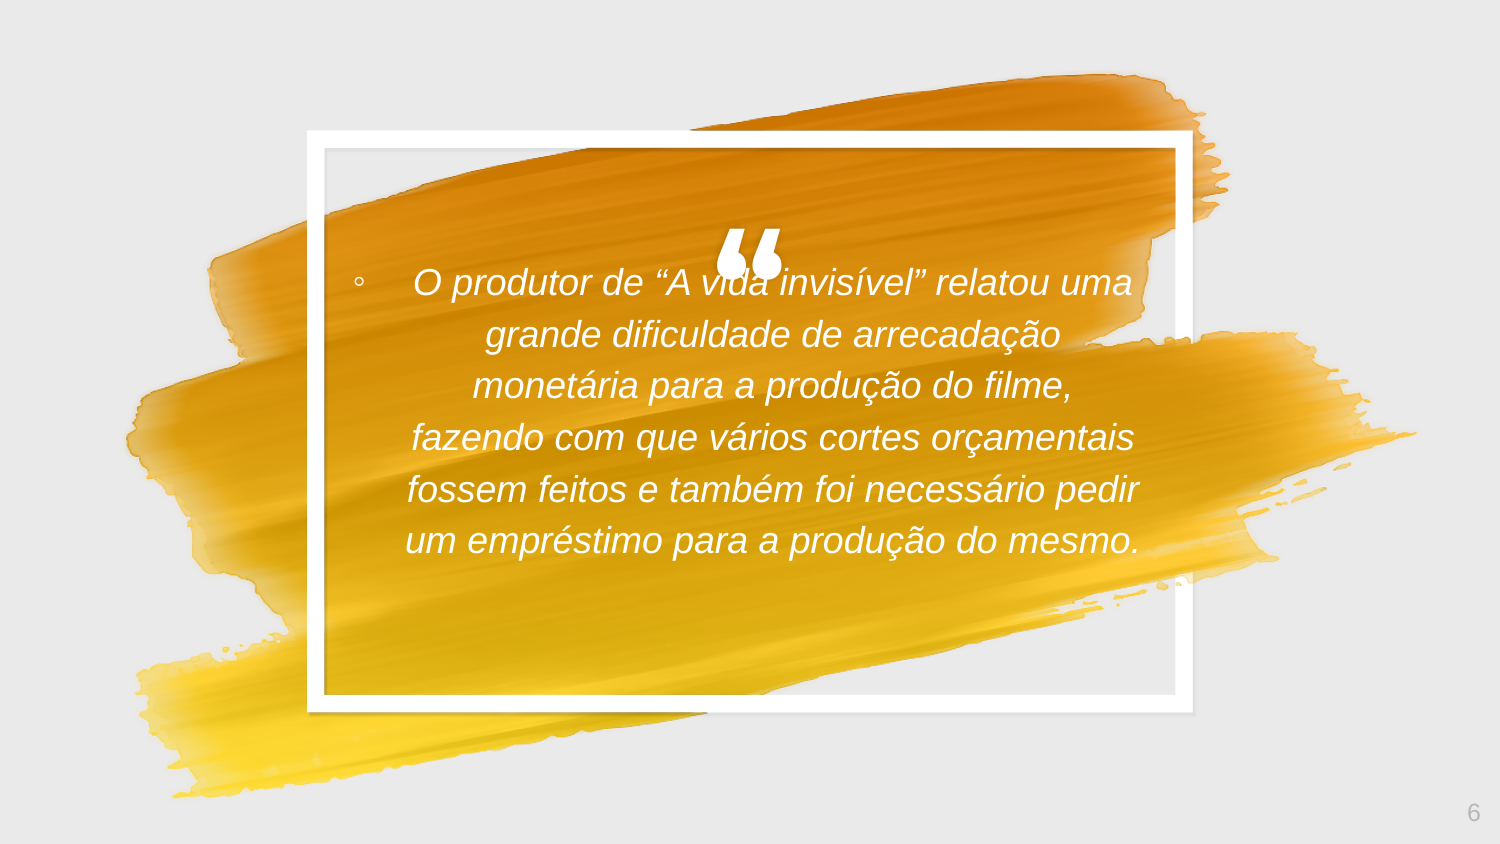

O produtor de “A vida invisível” relatou uma grande dificuldade de arrecadação monetária para a produção do filme, fazendo com que vários cortes orçamentais fossem feitos e também foi necessário pedir um empréstimo para a produção do mesmo.
6